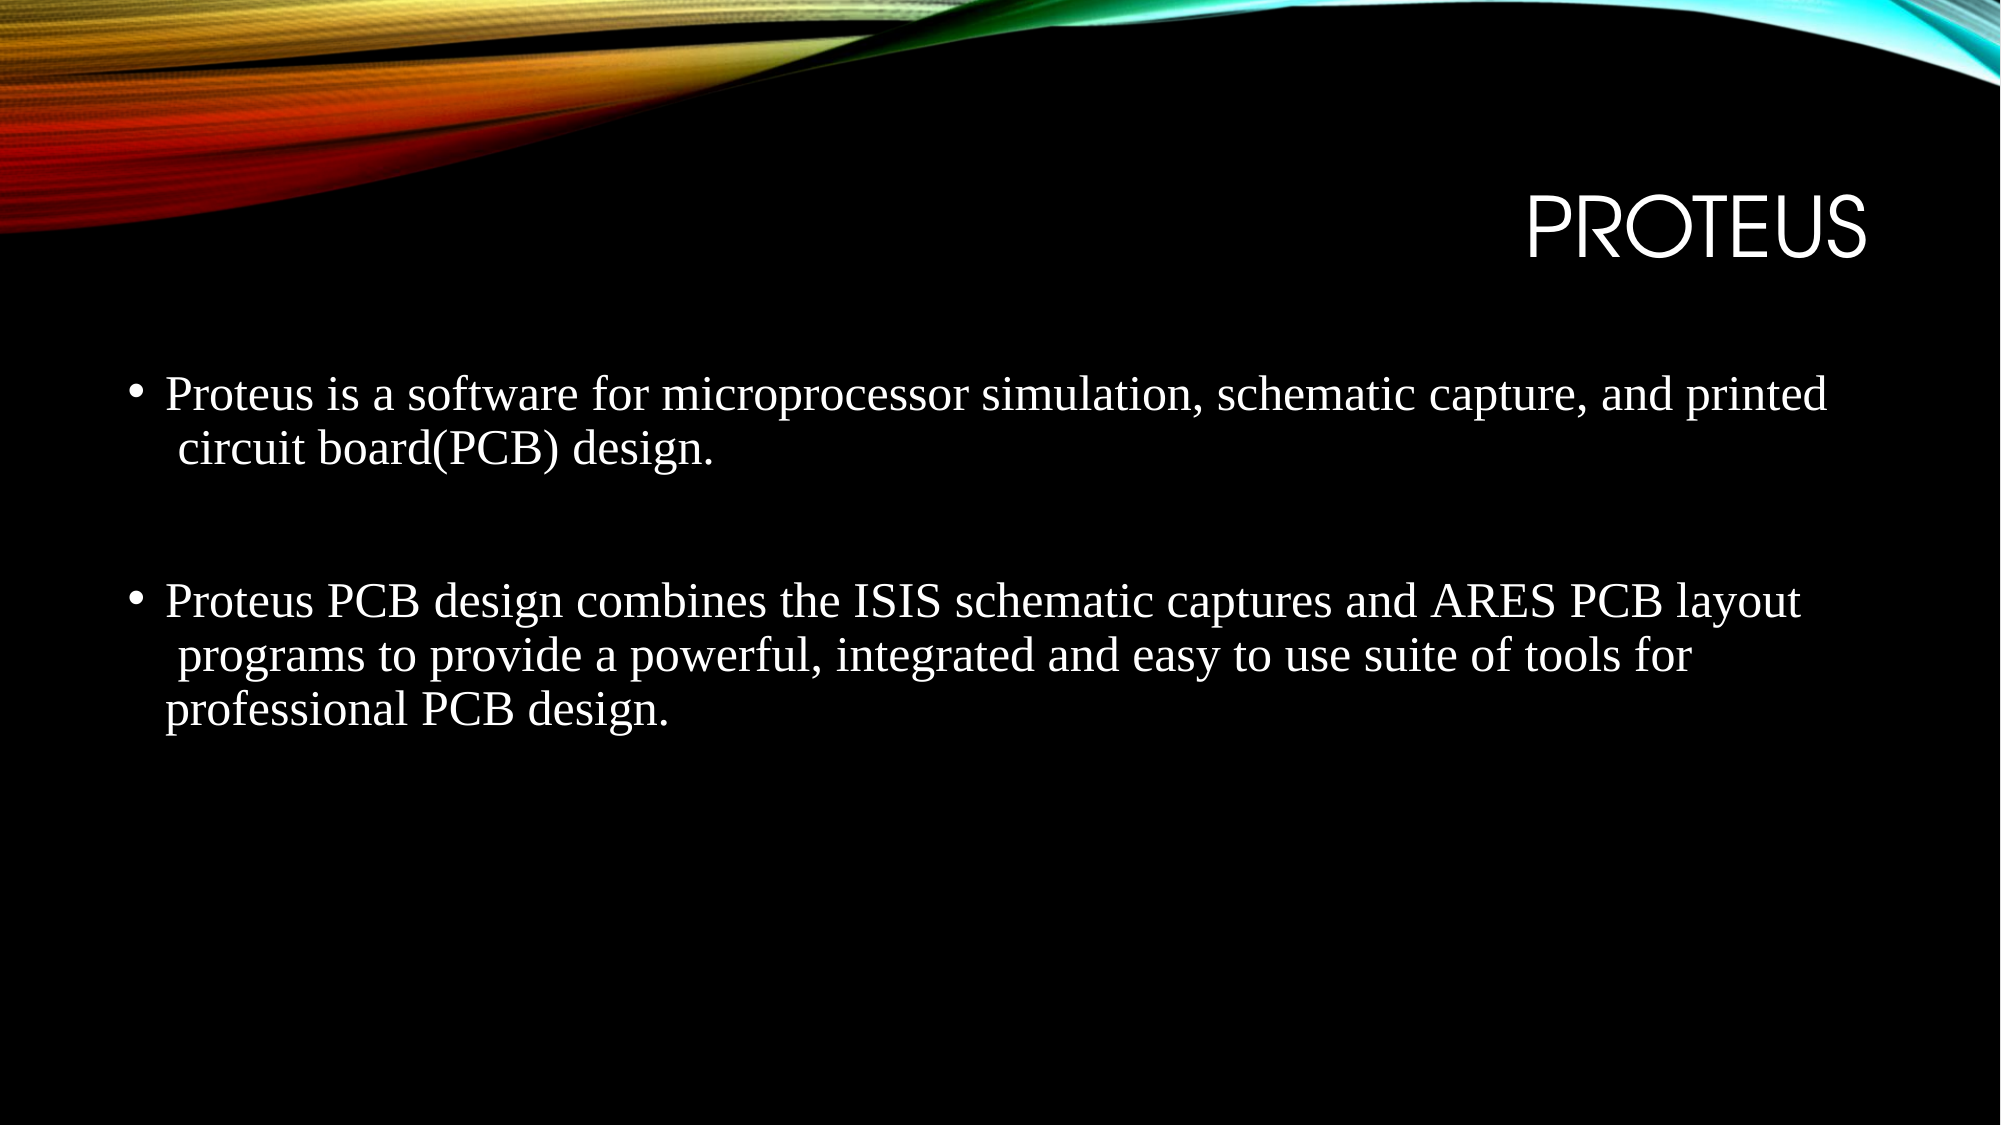

# PROTEUS
Proteus is a software for microprocessor simulation, schematic capture, and printed  circuit board(PCB) design.

Proteus PCB design combines the ISIS schematic captures and ARES PCB layout  programs to provide a powerful, integrated and easy to use suite of tools for  professional PCB design.